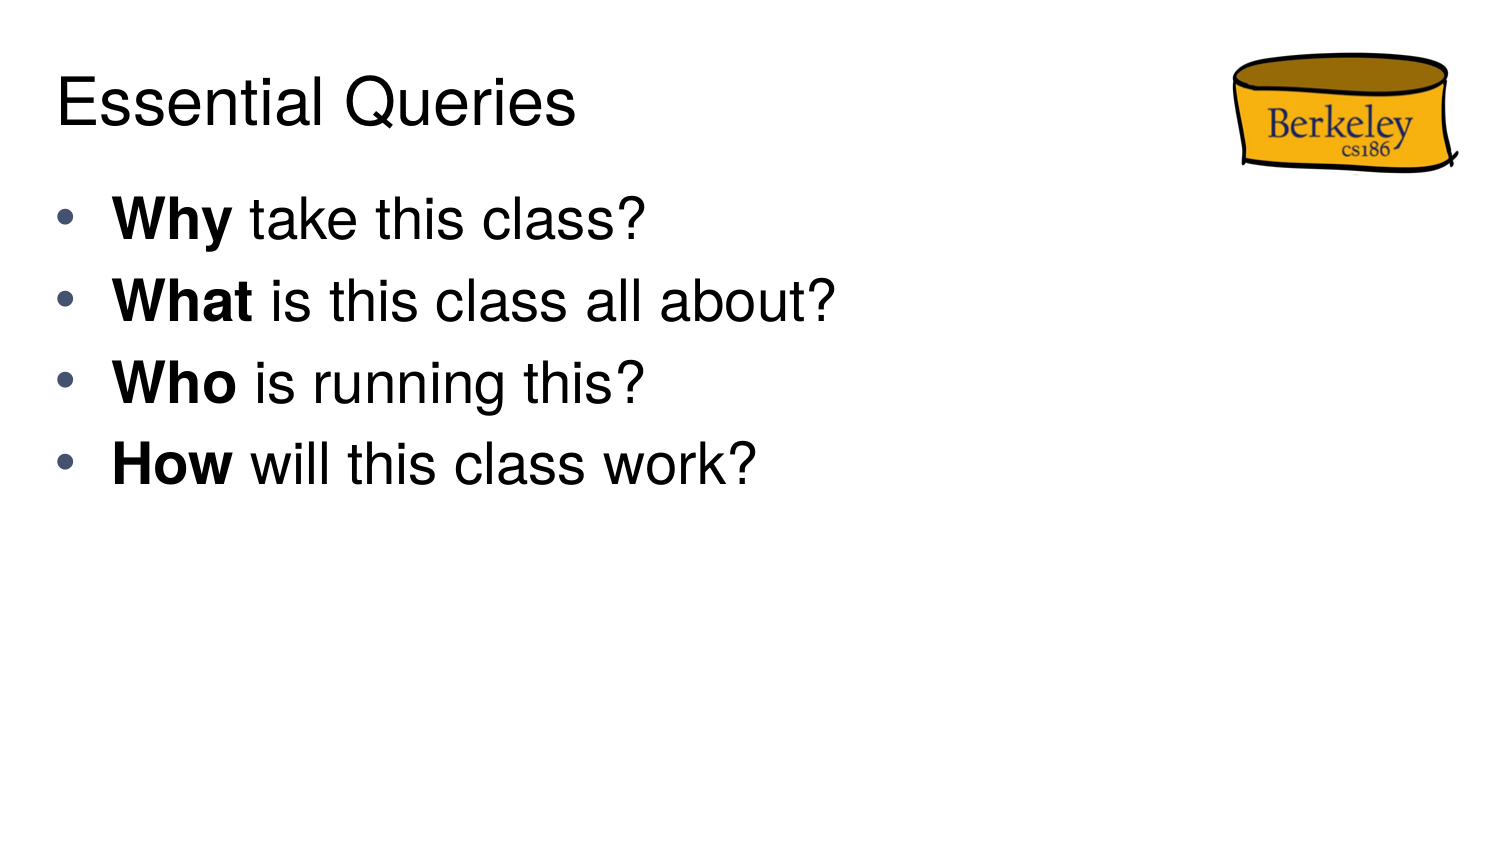

# Essential Queries
Why take this class?
What is this class all about?
Who is running this?
How will this class work?